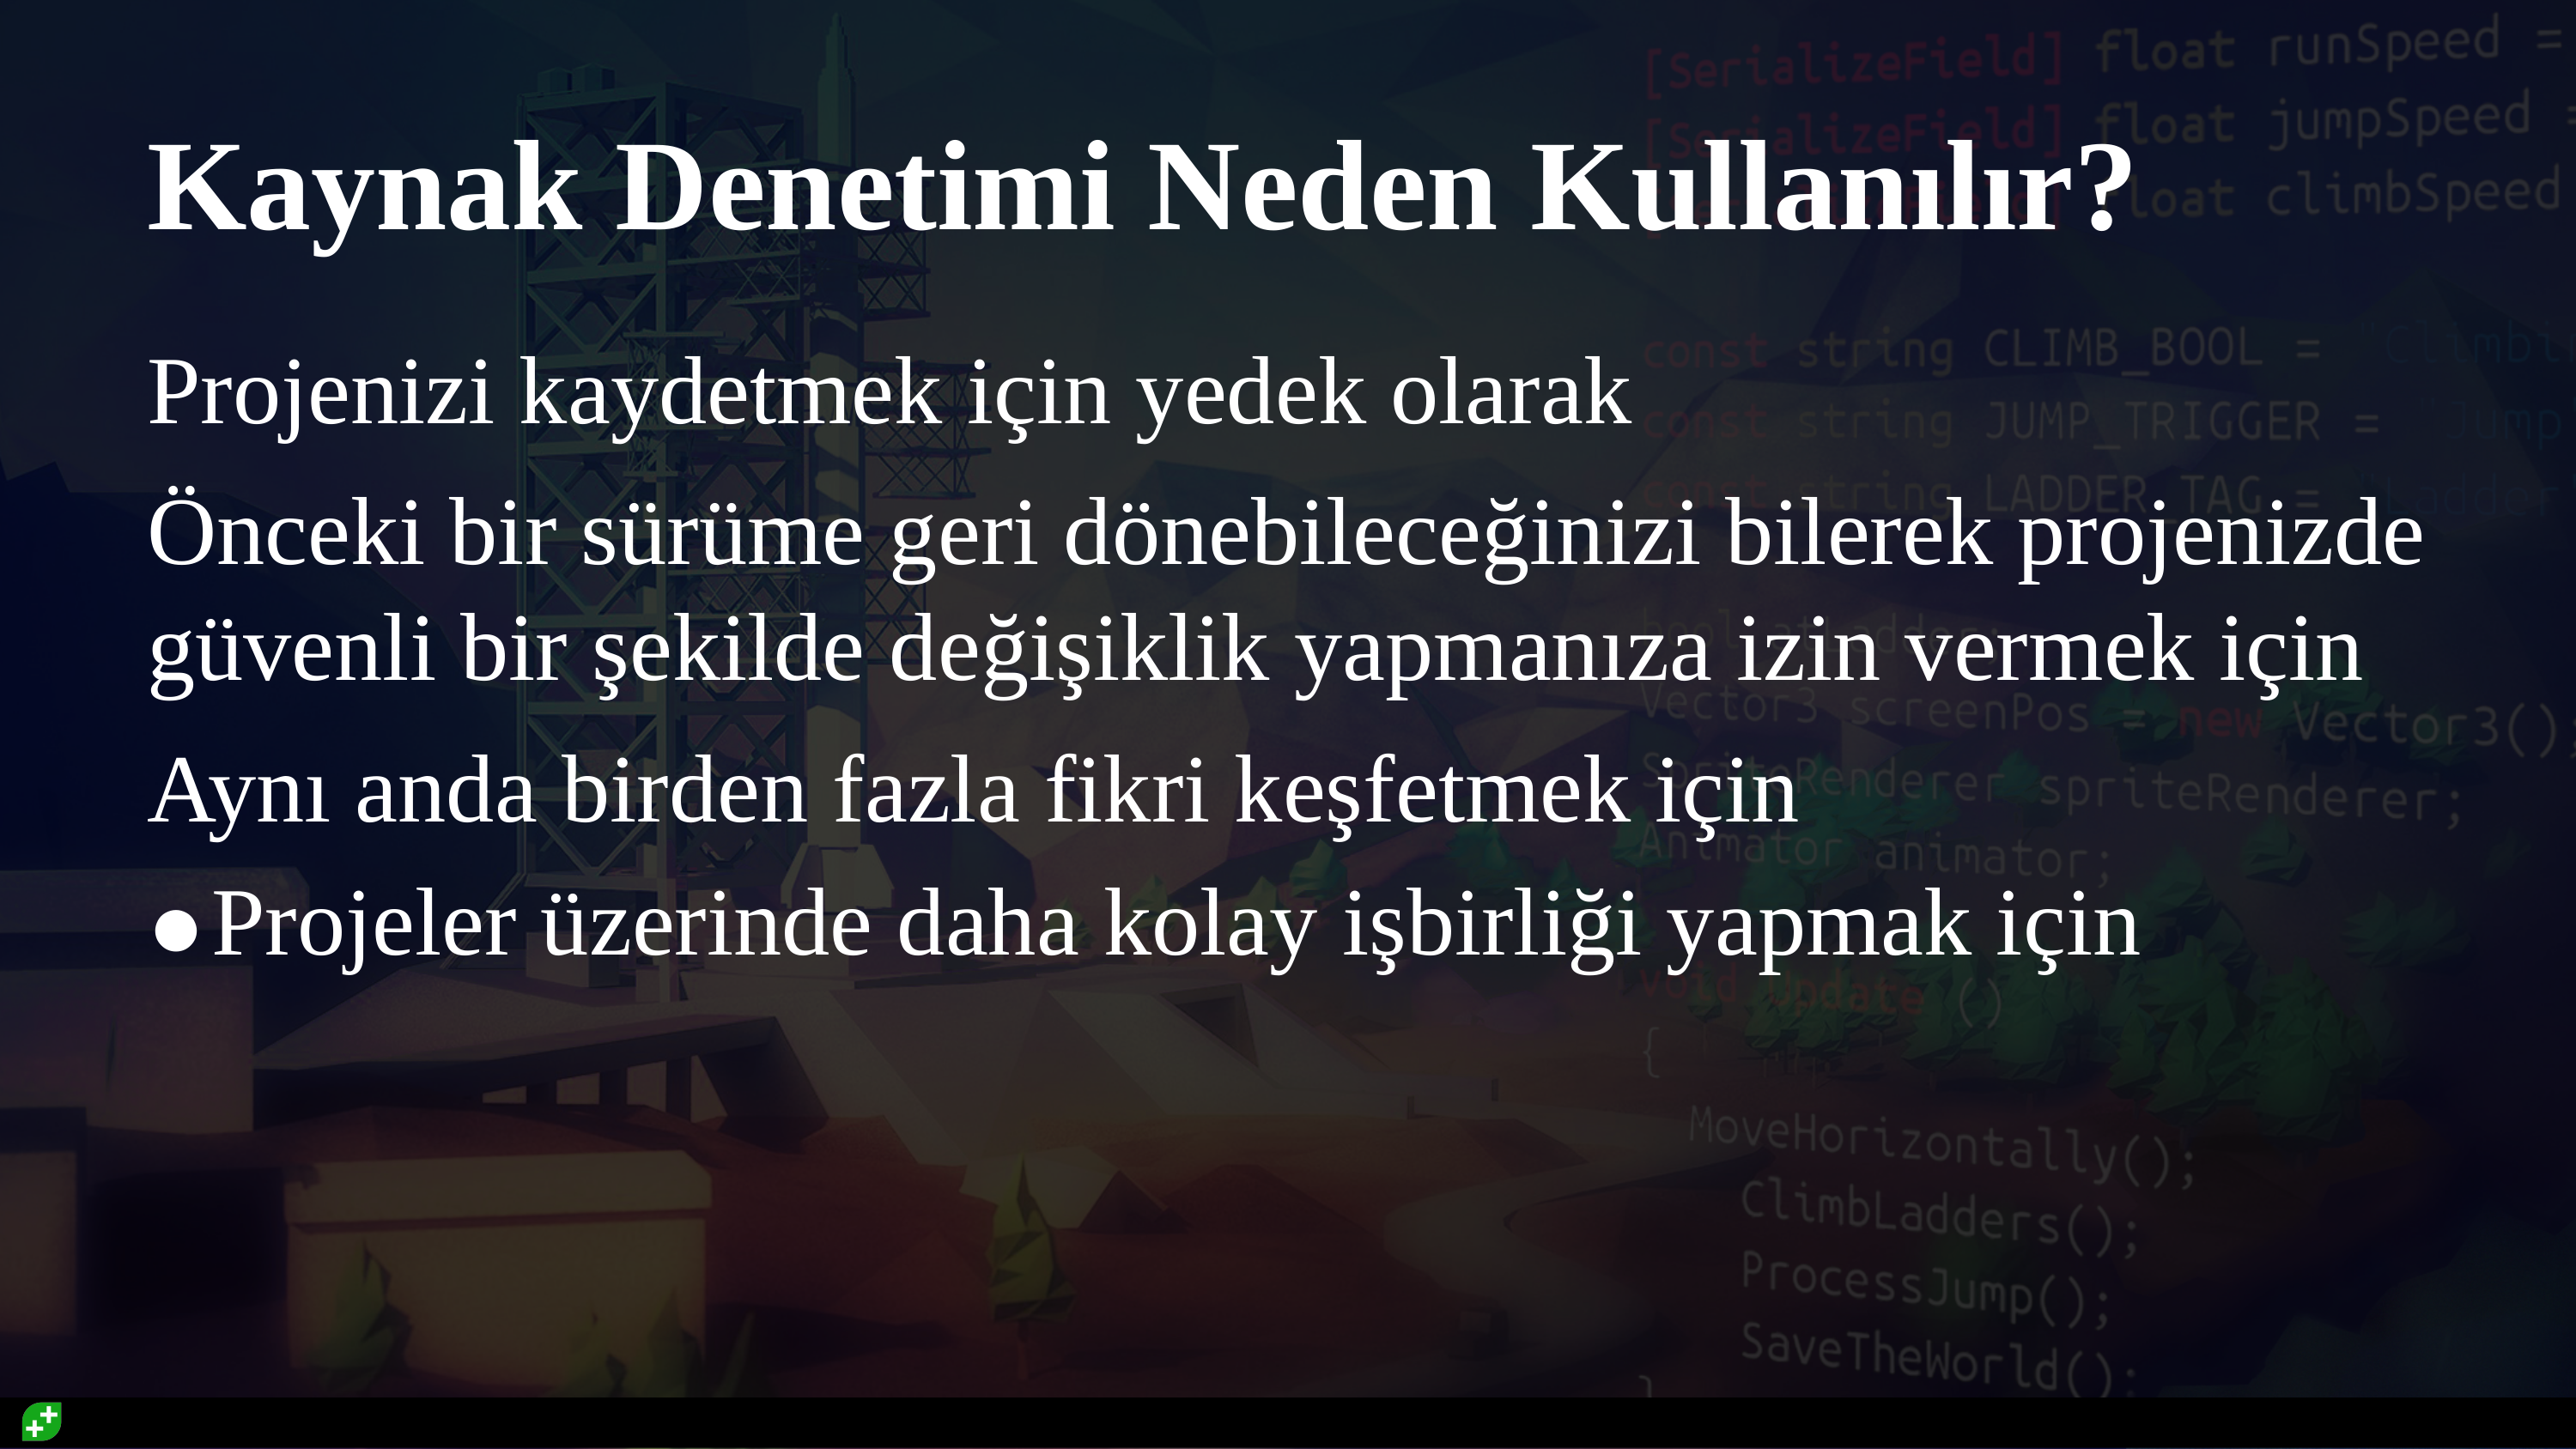

# Kaynak Denetimi Neden Kullanılır?
Projenizi kaydetmek için yedek olarak
Önceki bir sürüme geri dönebileceğinizi bilerek projenizde güvenli bir şekilde değişiklik yapmanıza izin vermek için
Aynı anda birden fazla fikri keşfetmek için
Projeler üzerinde daha kolay işbirliği yapmak için